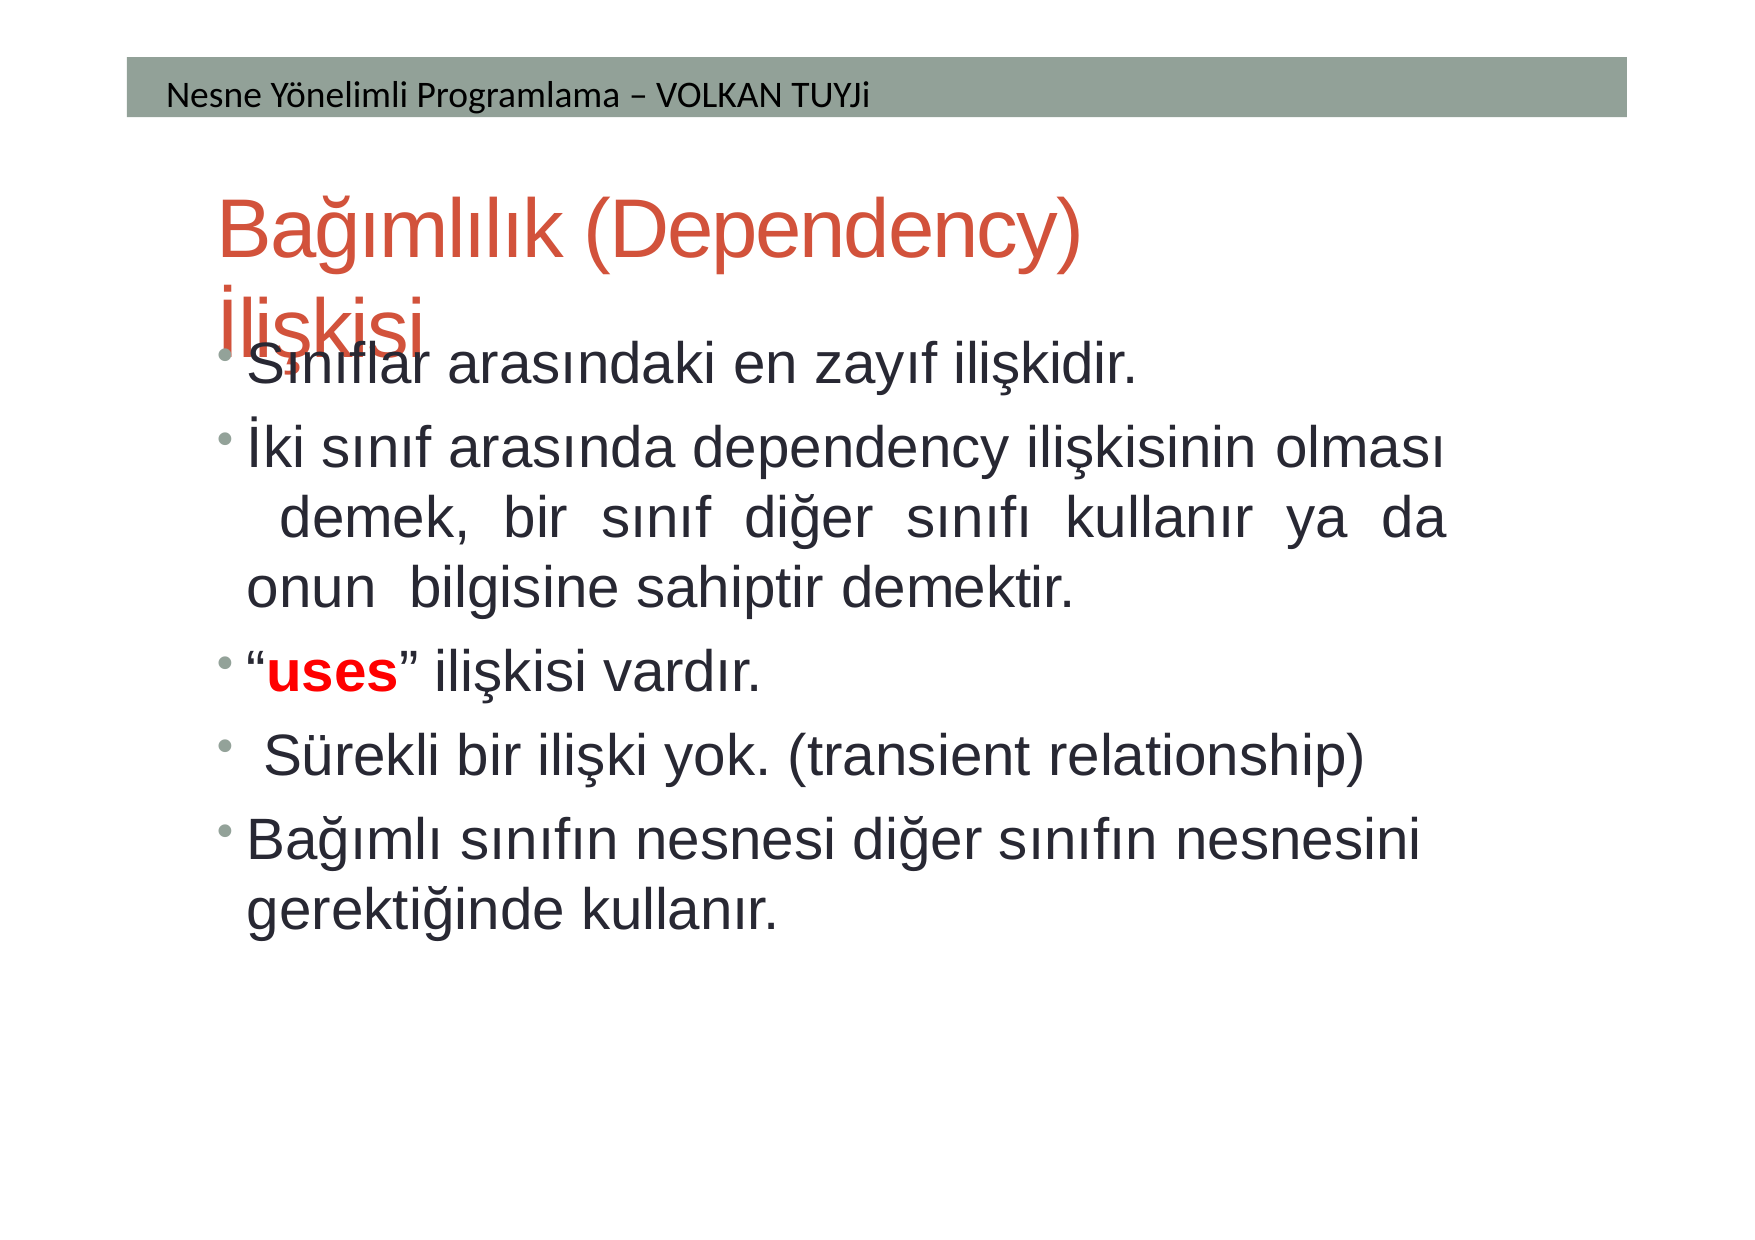

Nesne Yönelimli Programlama – VOLKAN TUYJi
# Bağımlılık (Dependency) İlişkisi
Sınıflar arasındaki en zayıf ilişkidir.
İki sınıf arasında dependency ilişkisinin olması  demek, bir sınıf diğer sınıfı kullanır ya da onun  bilgisine sahiptir demektir.
“uses” ilişkisi vardır.
Sürekli bir ilişki yok. (transient relationship)
Bağımlı sınıfın nesnesi diğer sınıfın nesnesini  gerektiğinde kullanır.